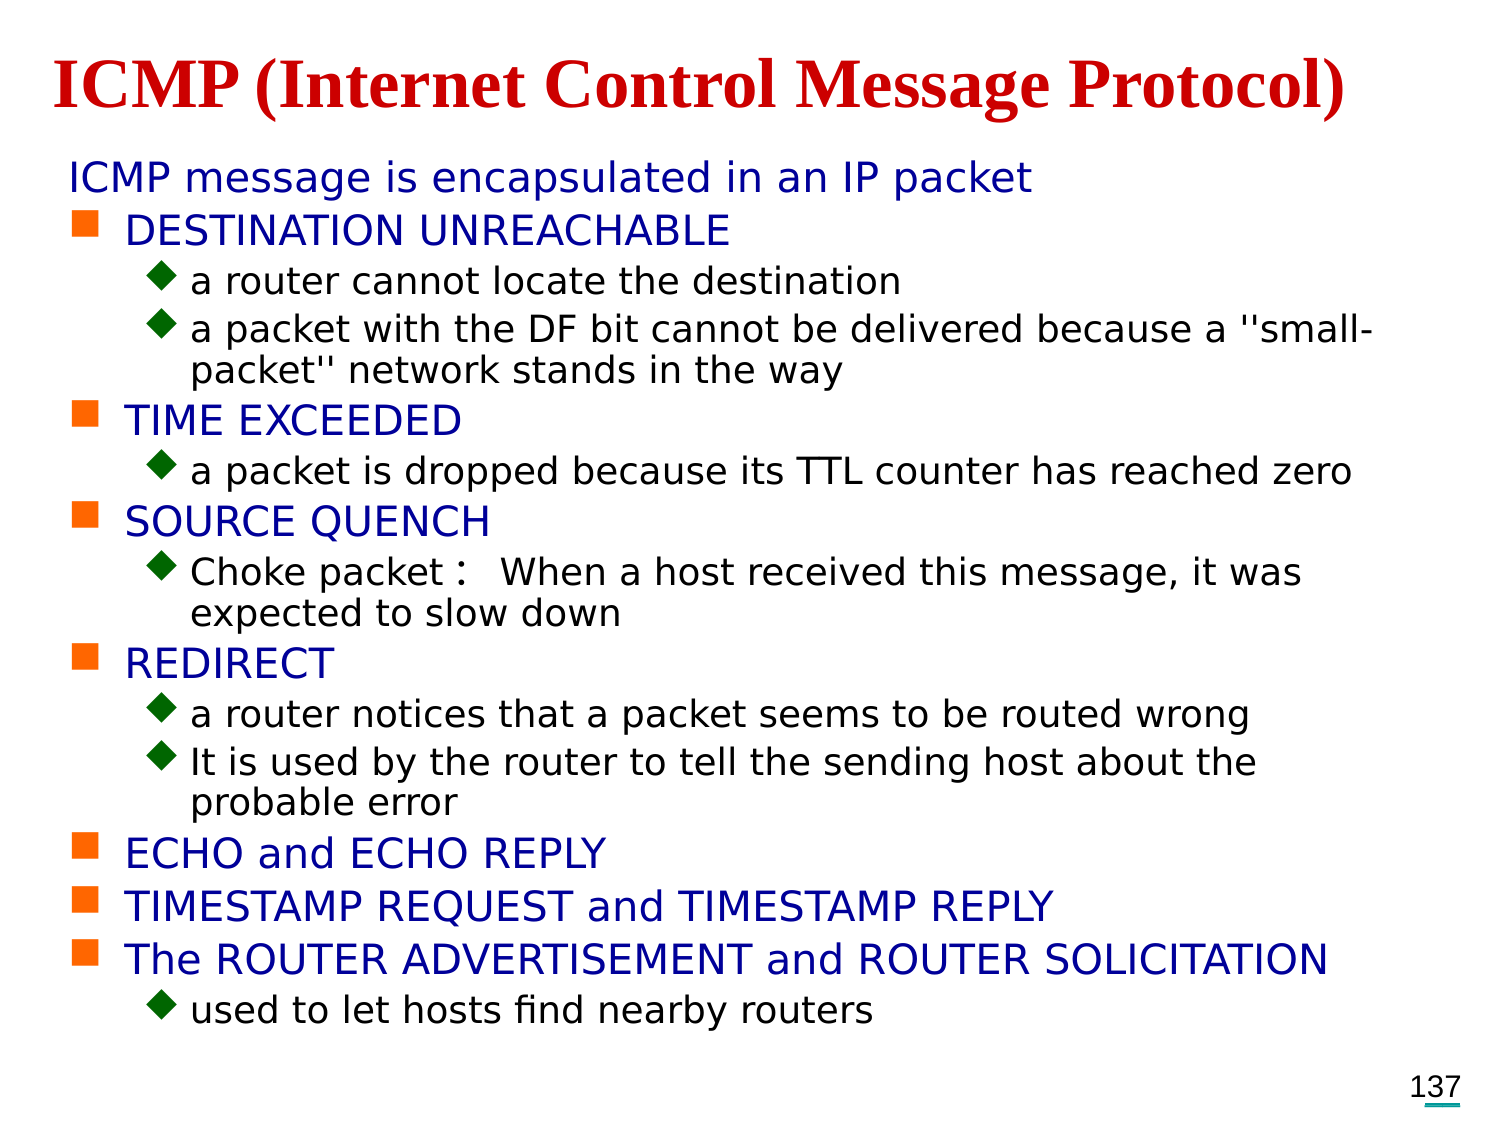

# ICMP (Internet Control Message Protocol)
ICMP message is encapsulated in an IP packet
DESTINATION UNREACHABLE
a router cannot locate the destination
a packet with the DF bit cannot be delivered because a ''small-packet'' network stands in the way
TIME EXCEEDED
a packet is dropped because its TTL counter has reached zero
SOURCE QUENCH
Choke packet：When a host received this message, it was expected to slow down
REDIRECT
a router notices that a packet seems to be routed wrong
It is used by the router to tell the sending host about the probable error
ECHO and ECHO REPLY
TIMESTAMP REQUEST and TIMESTAMP REPLY
The ROUTER ADVERTISEMENT and ROUTER SOLICITATION
used to let hosts find nearby routers